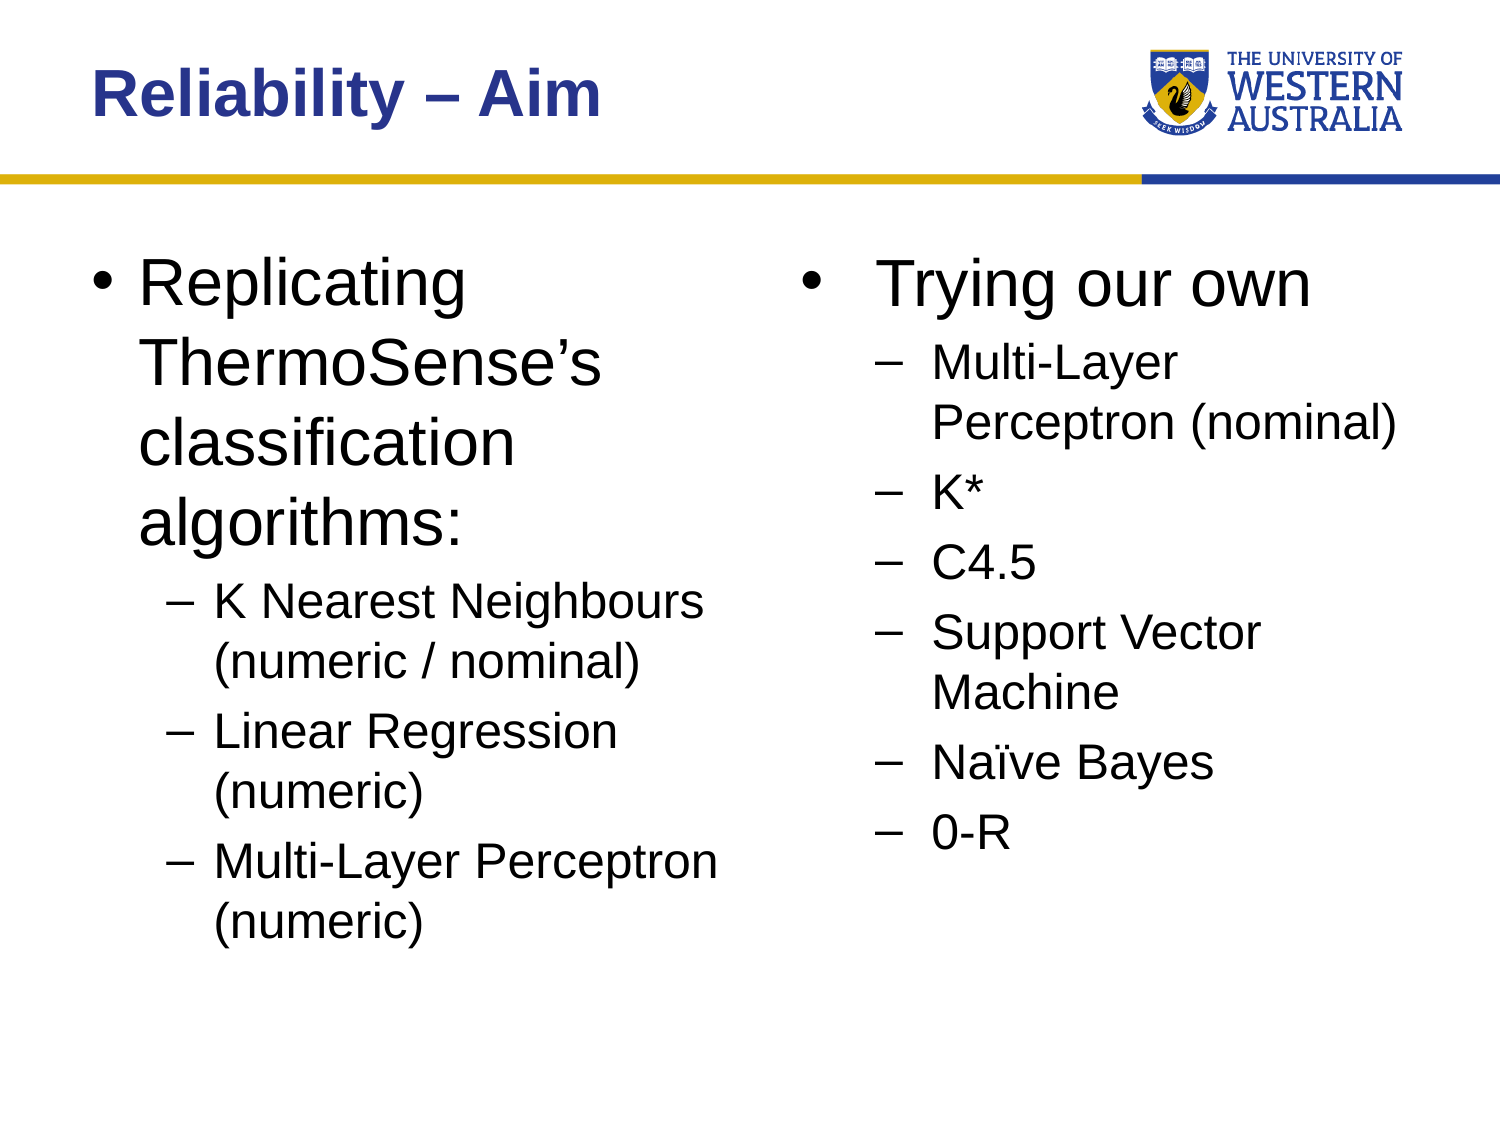

Reliability – Aim
Replicating ThermoSense’s classification algorithms:
K Nearest Neighbours
(numeric / nominal)
Linear Regression
(numeric)
Multi-Layer Perceptron
(numeric)

Trying our own
Multi-Layer Perceptron (nominal)
K*
C4.5
Support Vector Machine
Naïve Bayes
0-R